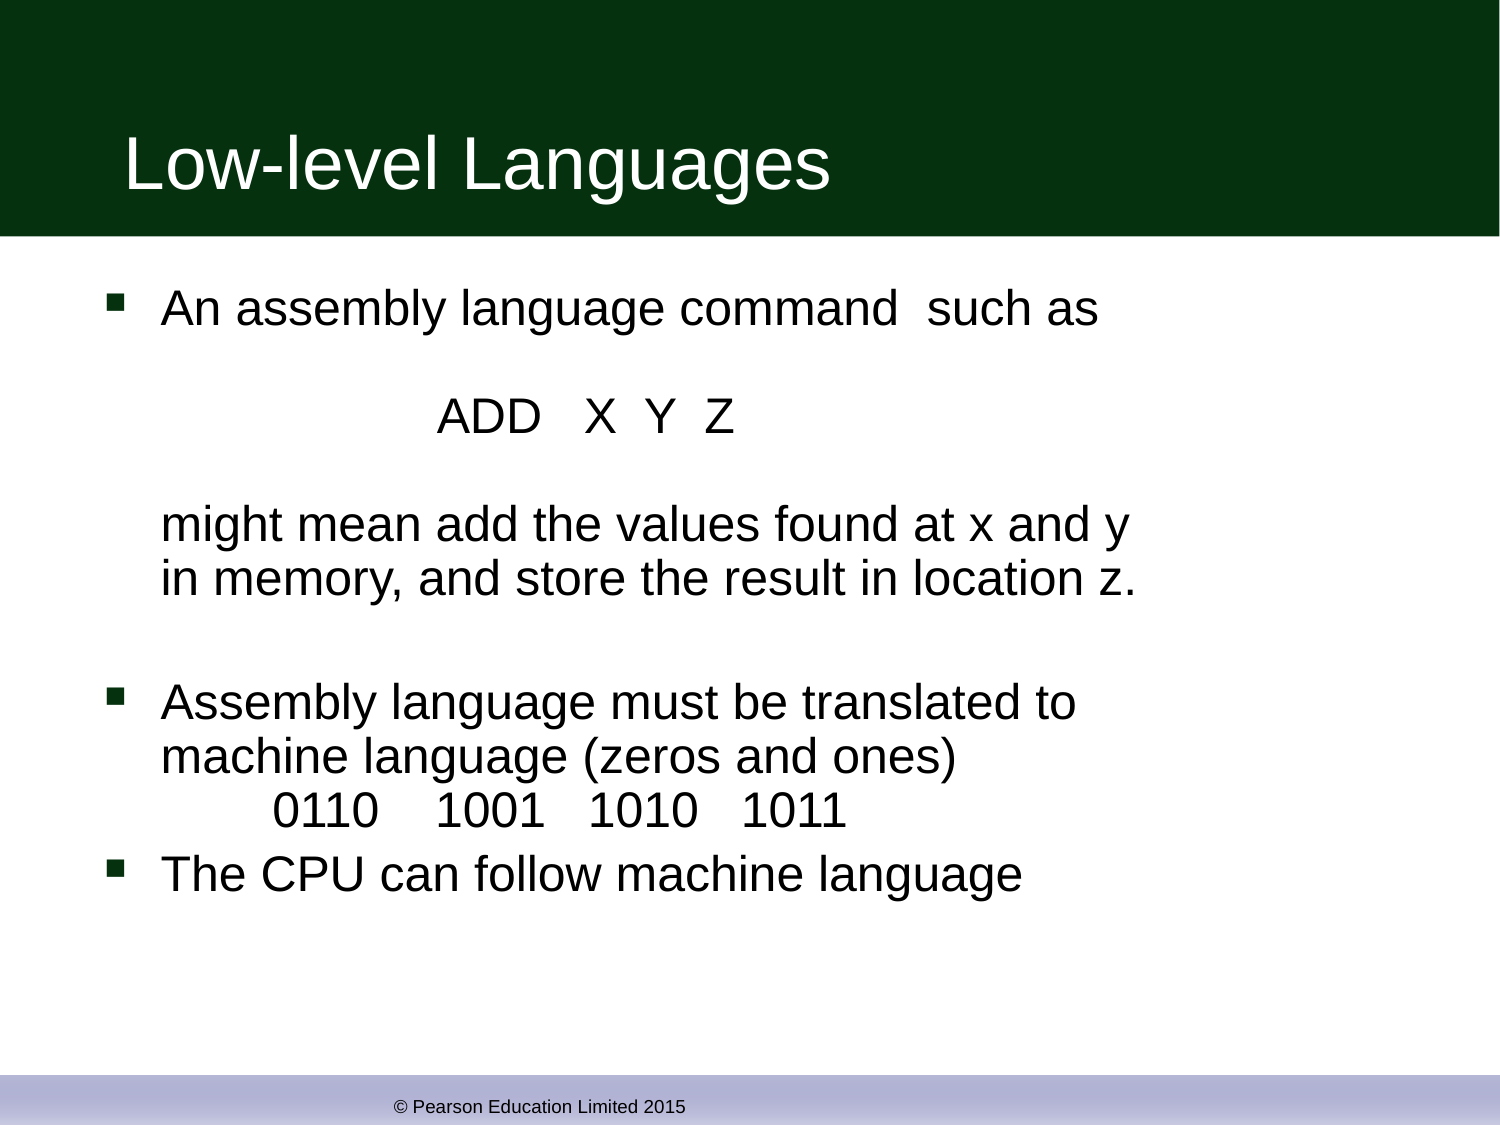

# Low-level Languages
An assembly language command  such as
                    ADD   X  Y  Z
might mean add the values found at x and y
in memory, and store the result in location z.
Assembly language must be translated to
machine language (zeros and ones)
        0110    1001   1010   1011
The CPU can follow machine language